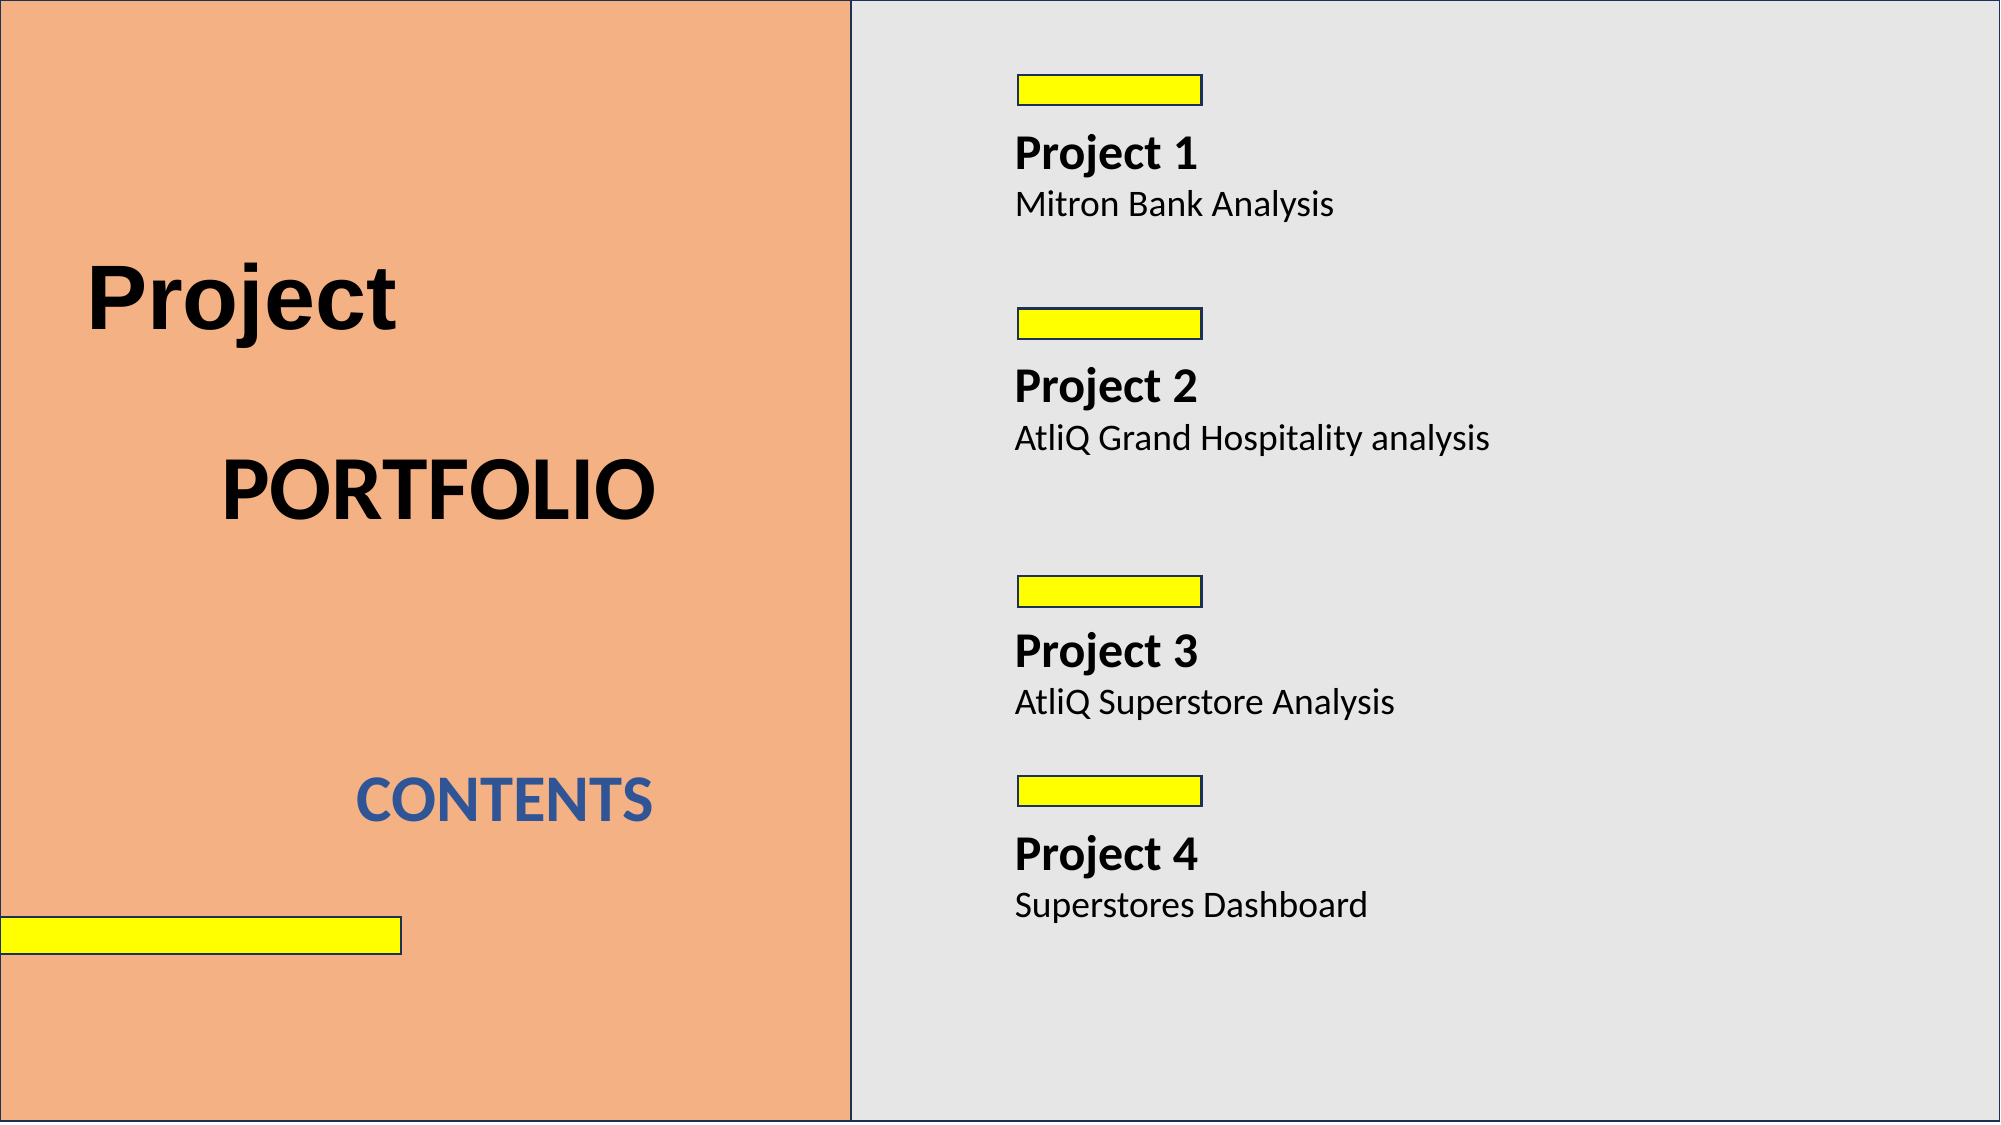

Project 1
Mitron Bank Analysis

Project

         PORTFOLIO

Project 2
AtliQ Grand Hospitality analysis

Project 3
AtliQ Superstore Analysis

CONTENTS

Project 4
Superstores Dashboard